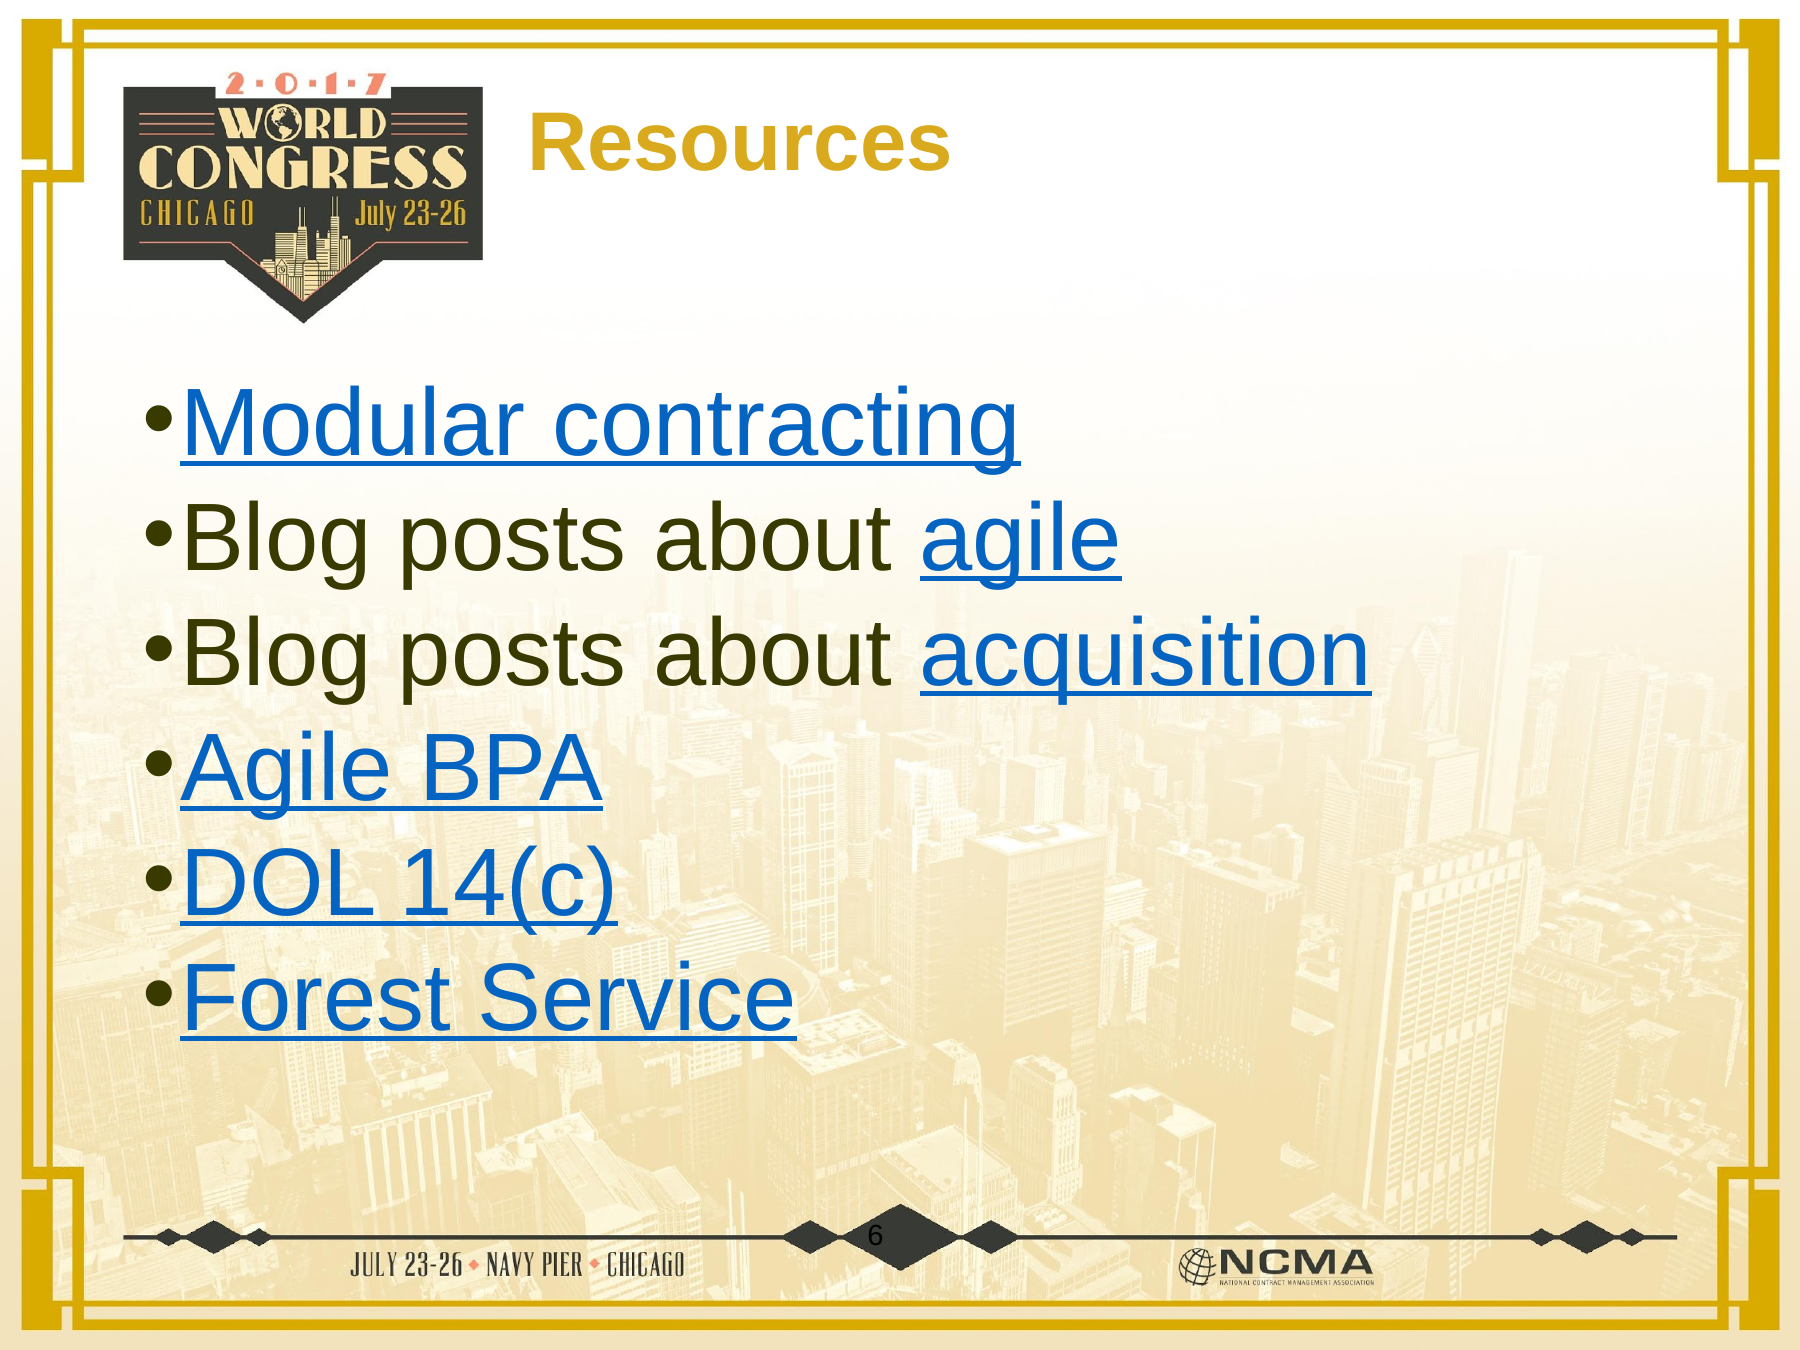

# Resources
Modular contracting
Blog posts about agile
Blog posts about acquisition
Agile BPA
DOL 14(c)
Forest Service
6